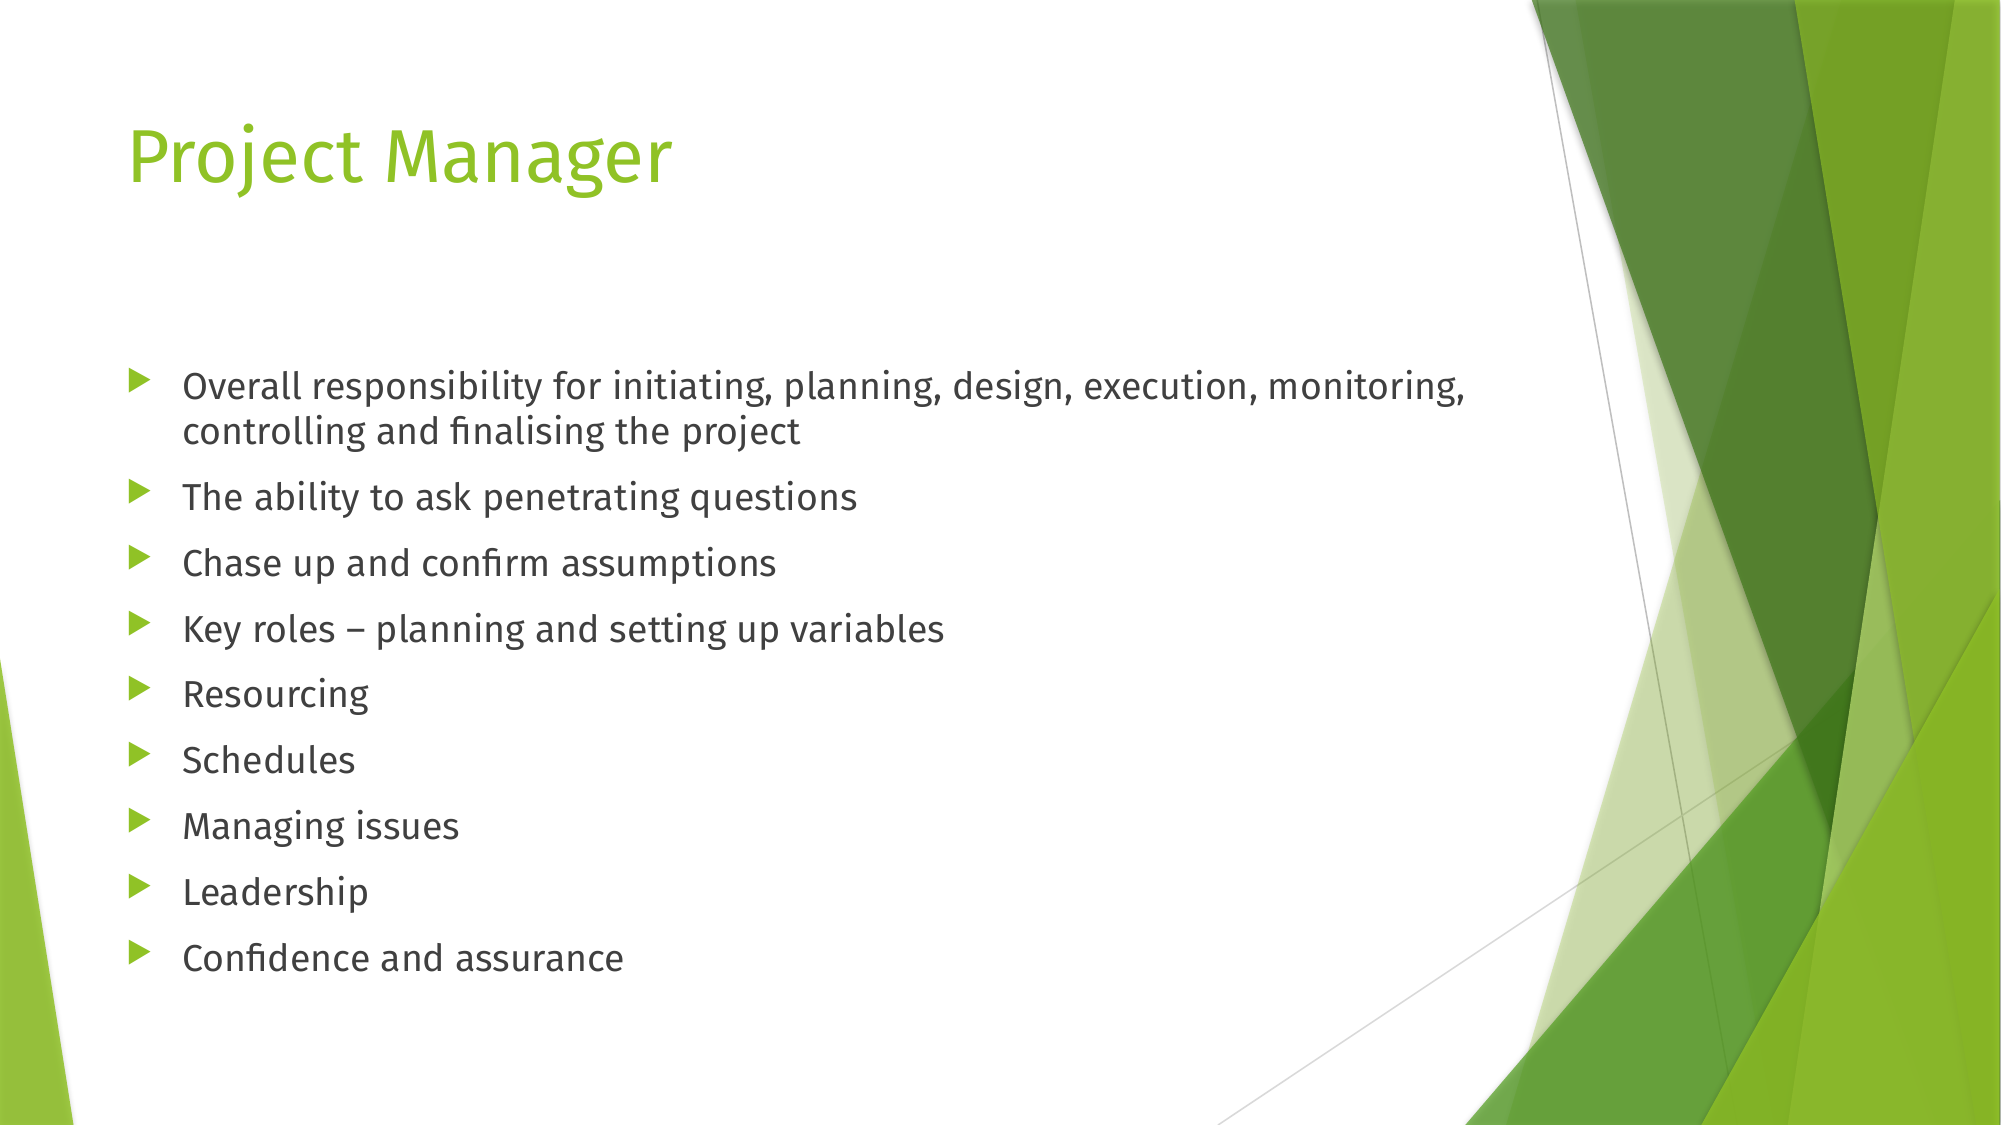

# Project Manager
Overall responsibility for initiating, planning, design, execution, monitoring, controlling and finalising the project
The ability to ask penetrating questions
Chase up and confirm assumptions
Key roles – planning and setting up variables
Resourcing
Schedules
Managing issues
Leadership
Confidence and assurance